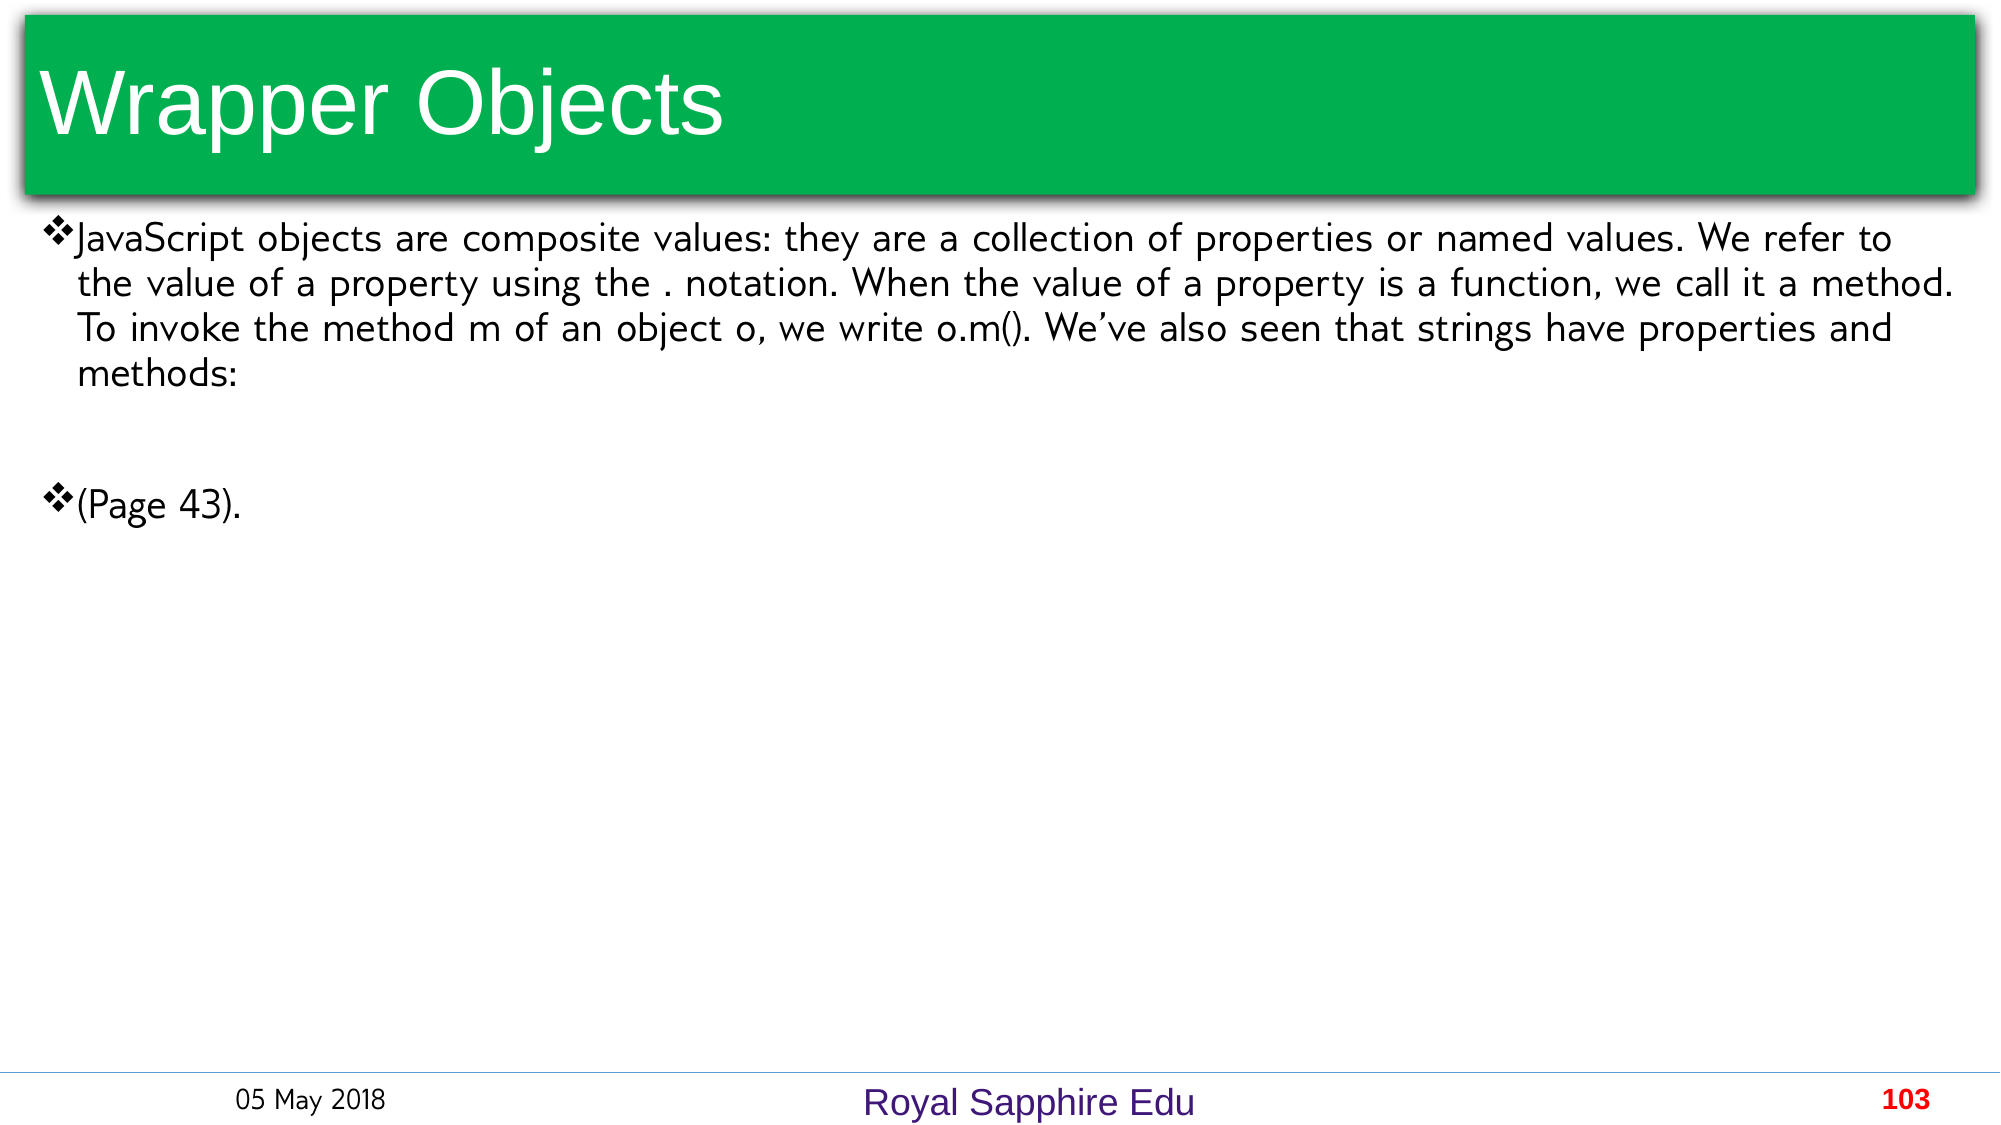

# Wrapper Objects
JavaScript objects are composite values: they are a collection of properties or named values. We refer to the value of a property using the . notation. When the value of a property is a function, we call it a method. To invoke the method m of an object o, we write o.m(). We’ve also seen that strings have properties and methods:

(Page 43).
05 May 2018
103